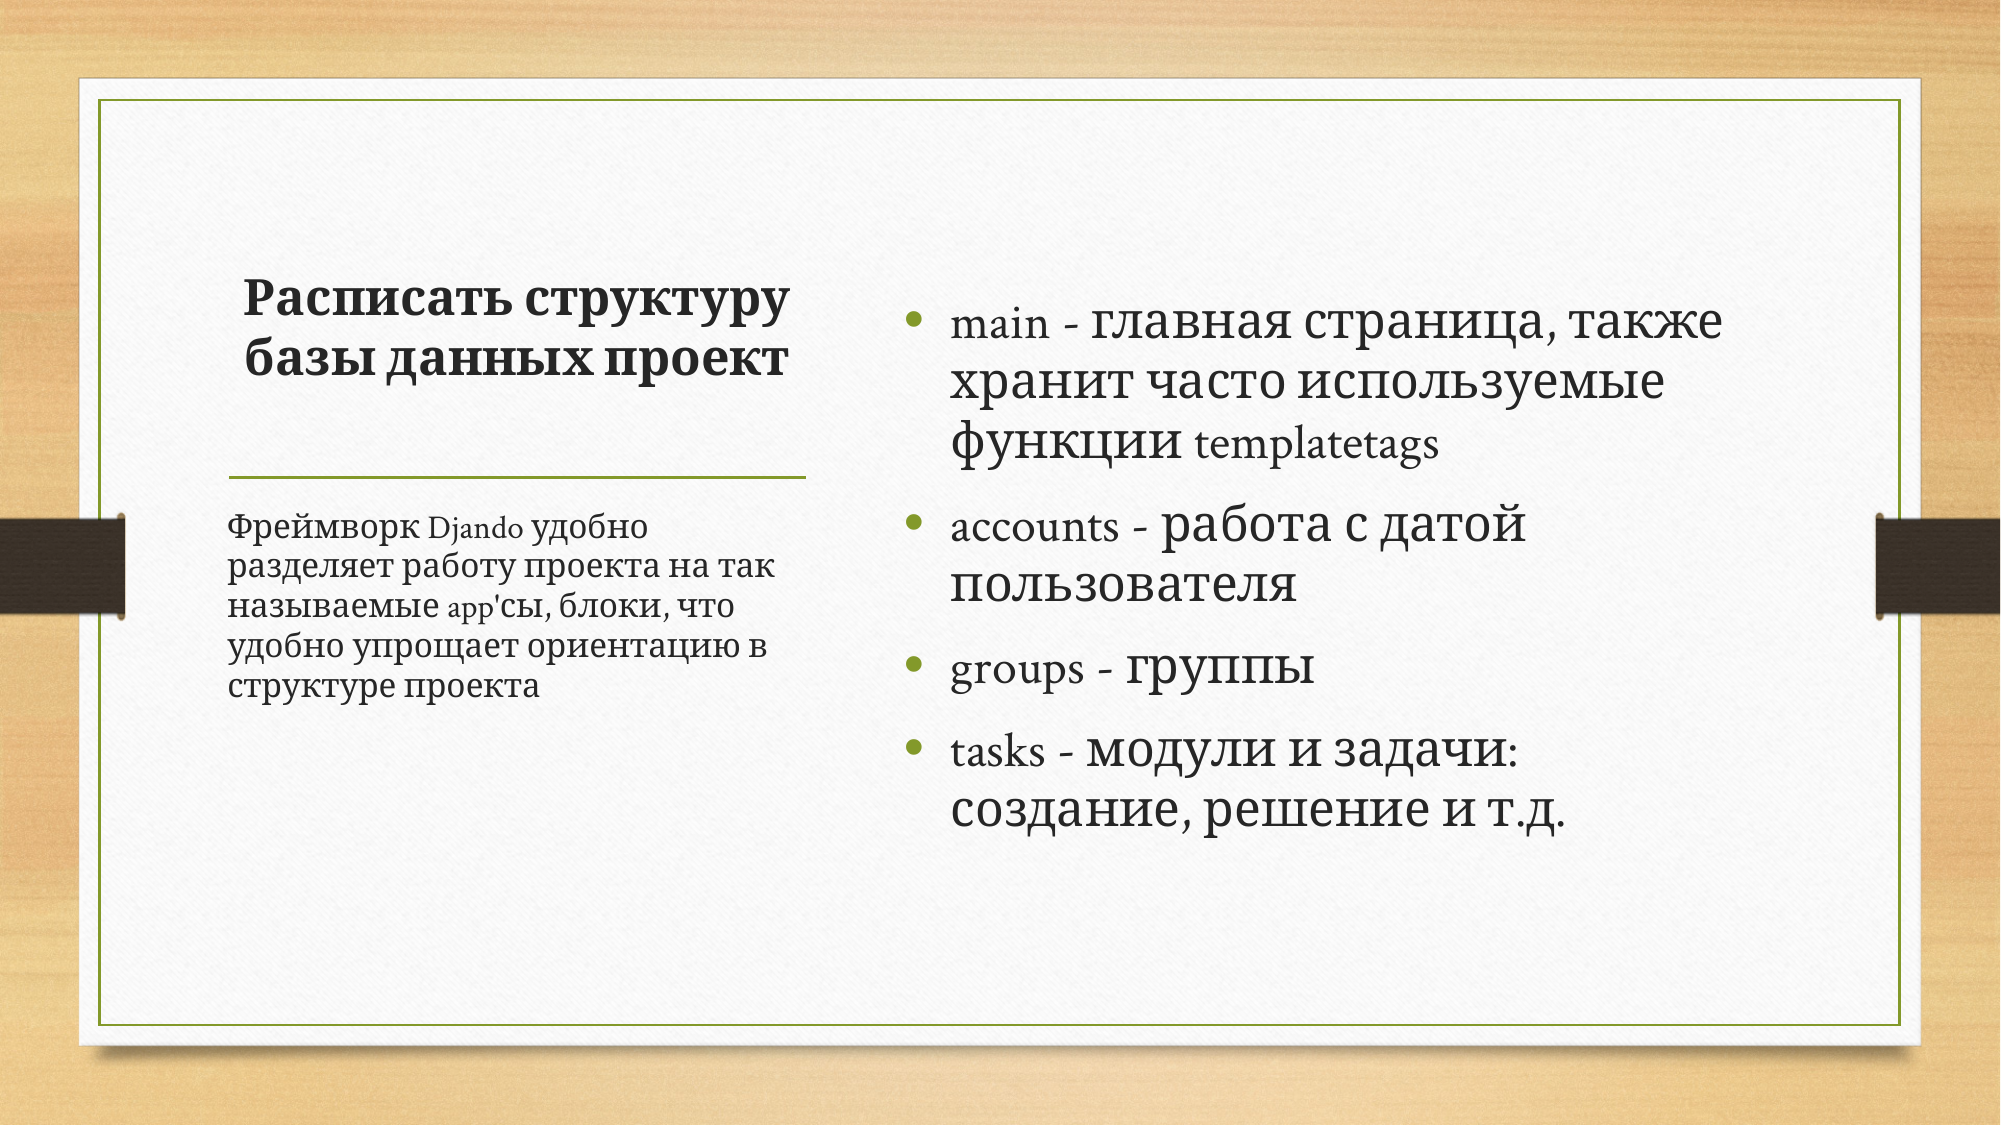

main - главная страница, также хранит часто используемые функции templatetags
accounts - работа с датой пользователя
groups - группы
tasks - модули и задачи: создание, решение и т.д.
# Расписать структуру базы данных проект
Фреймворк Djando удобно разделяет работу проекта на так называемые app'сы, блоки, что удобно упрощает ориентацию в структуре проекта